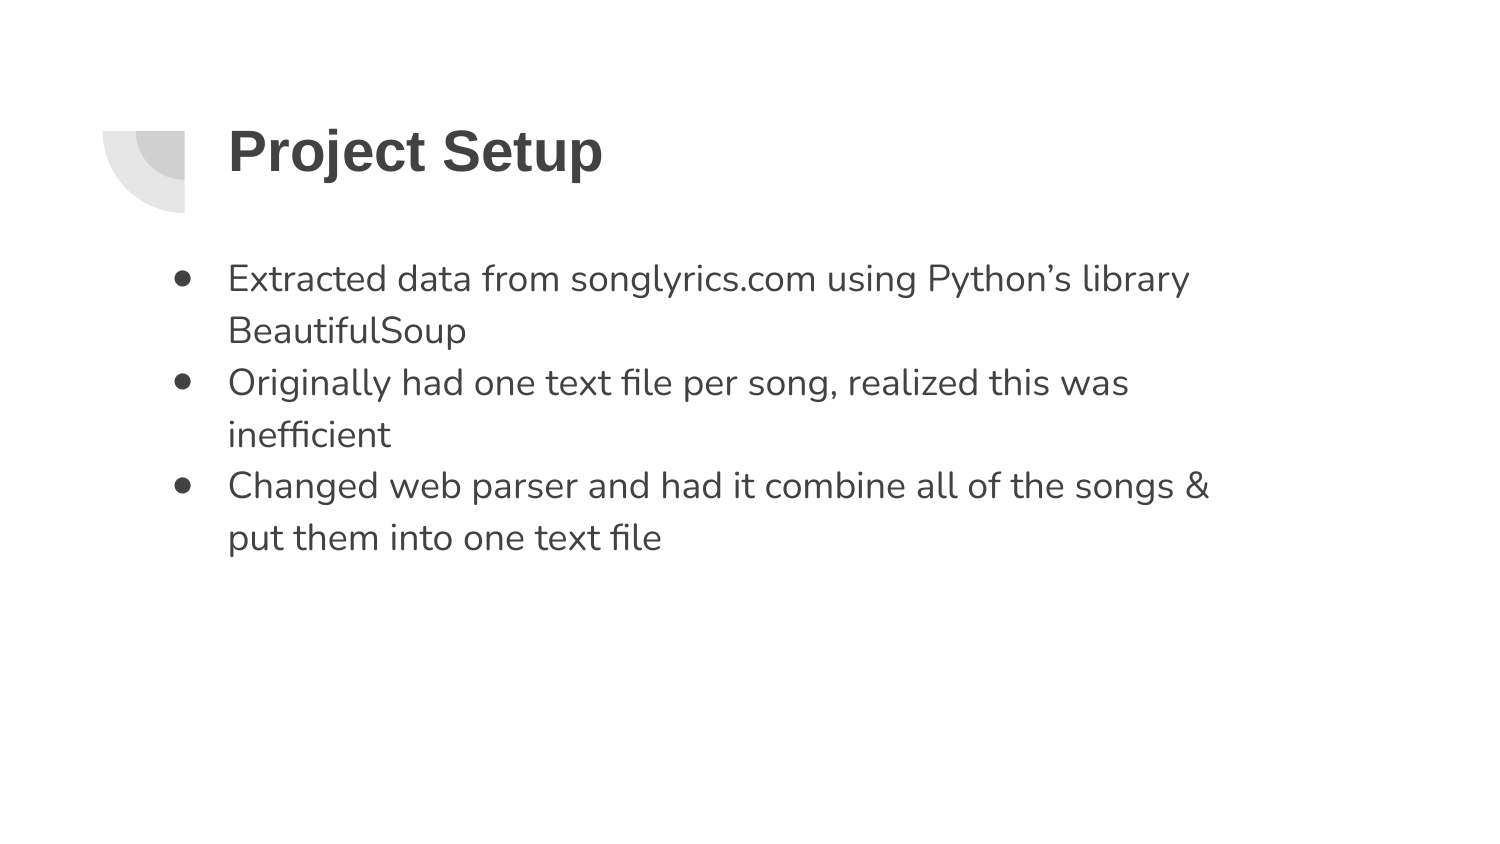

# Project Setup
Extracted data from songlyrics.com using Python’s library BeautifulSoup
Originally had one text file per song, realized this was inefficient
Changed web parser and had it combine all of the songs & put them into one text file